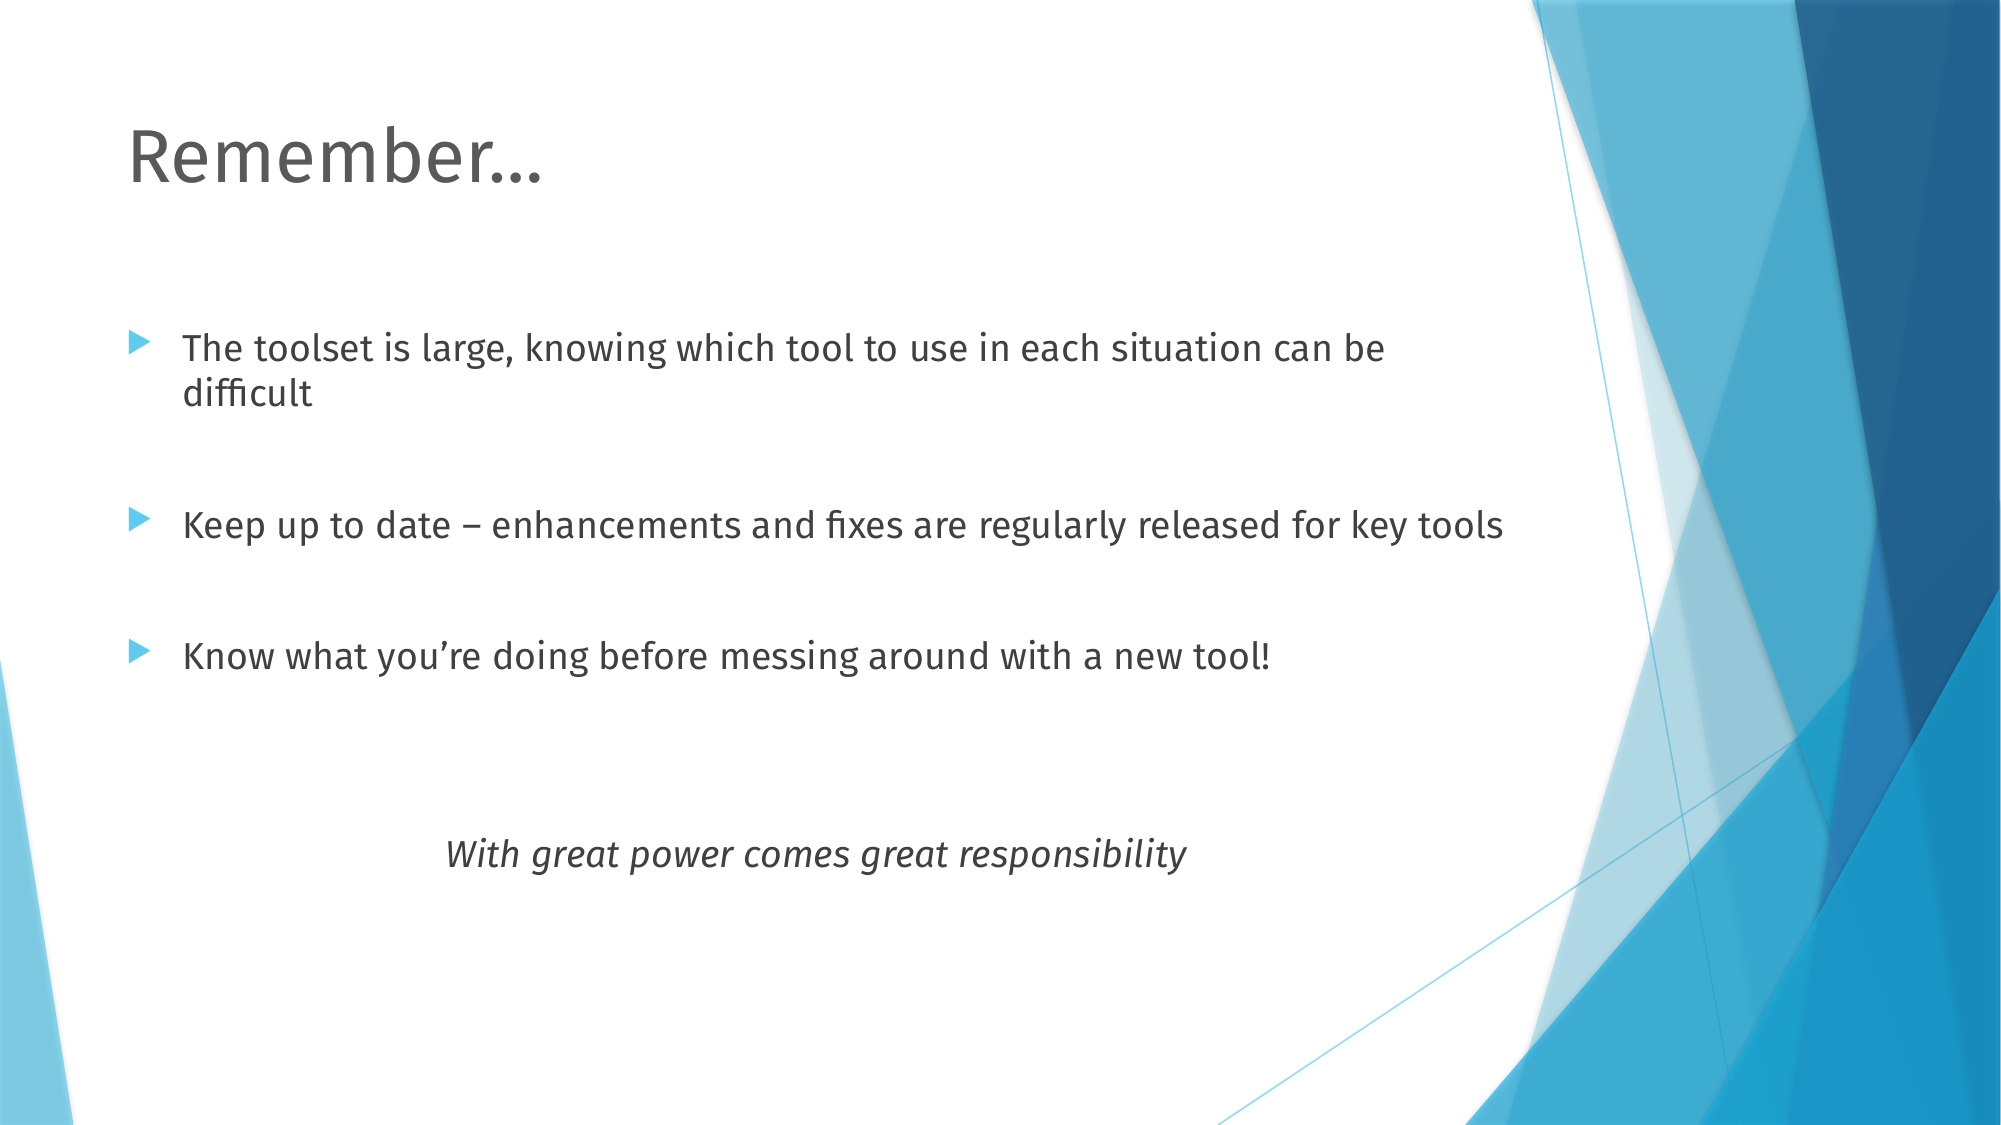

# Remember…
The toolset is large, knowing which tool to use in each situation can be difficult

Keep up to date – enhancements and fixes are regularly released for key tools

Know what you’re doing before messing around with a new tool!

With great power comes great responsibility